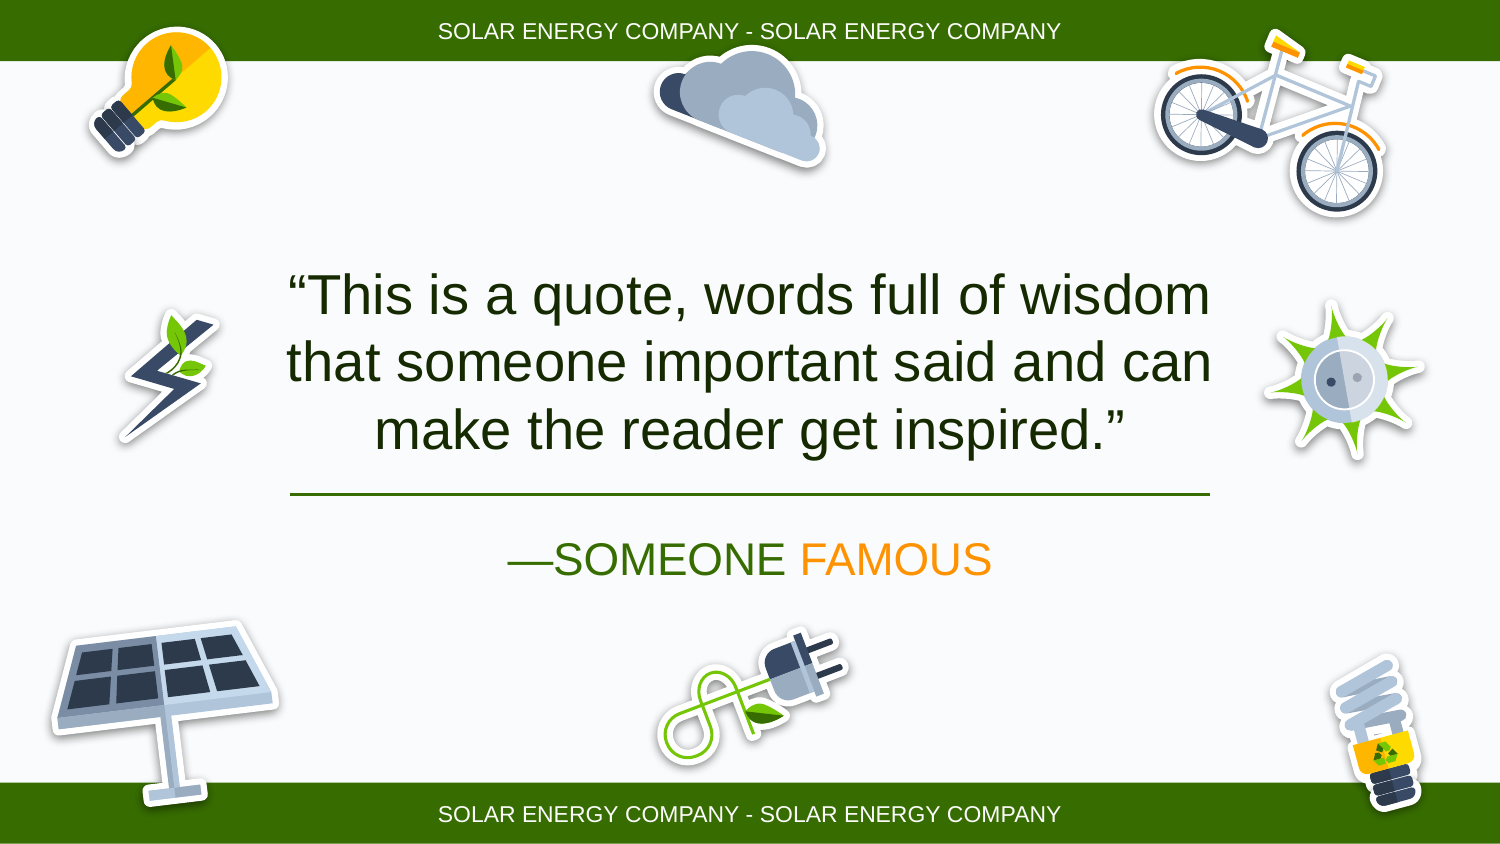

SOLAR ENERGY COMPANY - SOLAR ENERGY COMPANY

“This is a quote, words full of wisdom that someone important said and can make the reader get inspired.”

# —SOMEONE FAMOUS

SOLAR ENERGY COMPANY - SOLAR ENERGY COMPANY